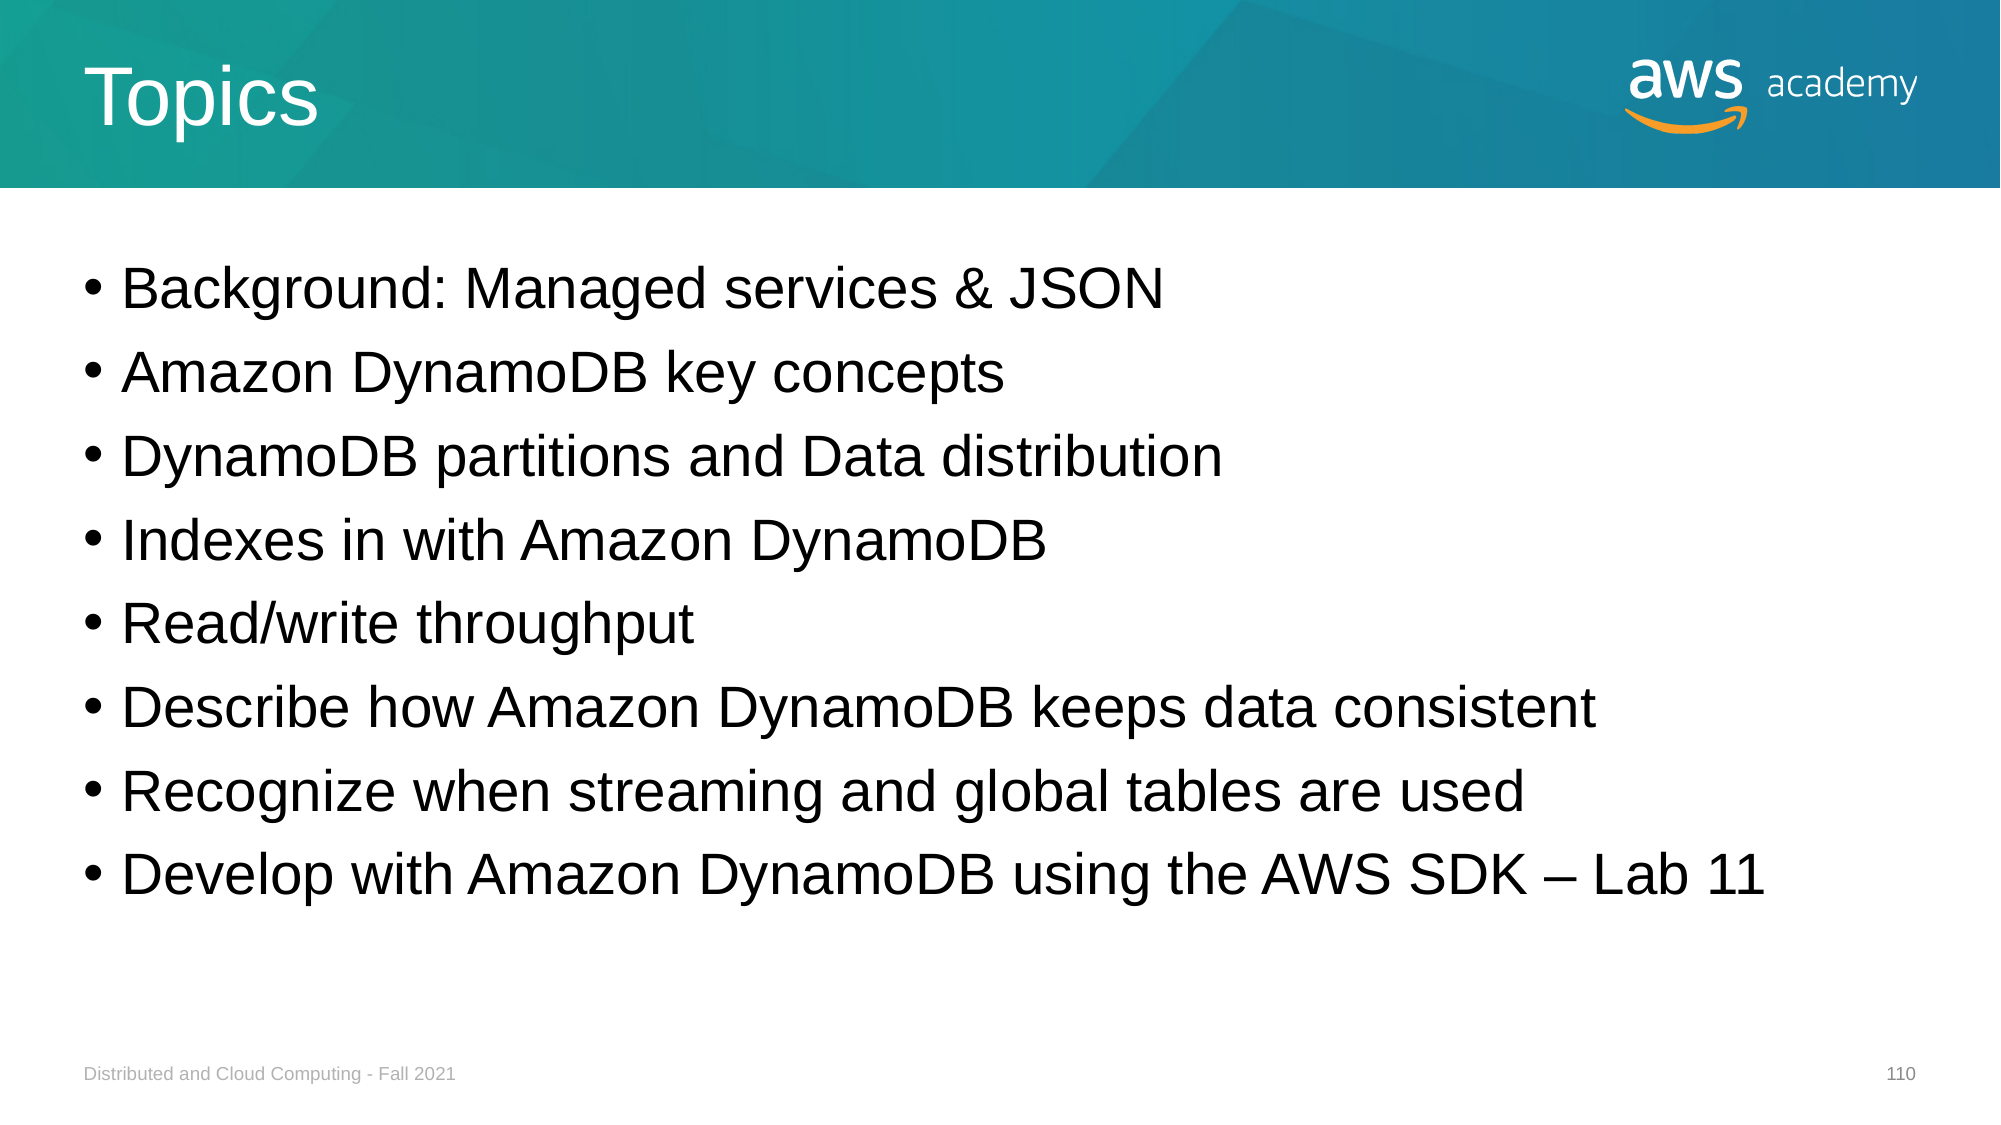

# Topics
Background: Managed services & JSON
Amazon DynamoDB key concepts
DynamoDB partitions and Data distribution
Indexes in with Amazon DynamoDB
Read/write throughput
Describe how Amazon DynamoDB keeps data consistent
Recognize when streaming and global tables are used
Develop with Amazon DynamoDB using the AWS SDK – Lab 11
Distributed and Cloud Computing - Fall 2021
110